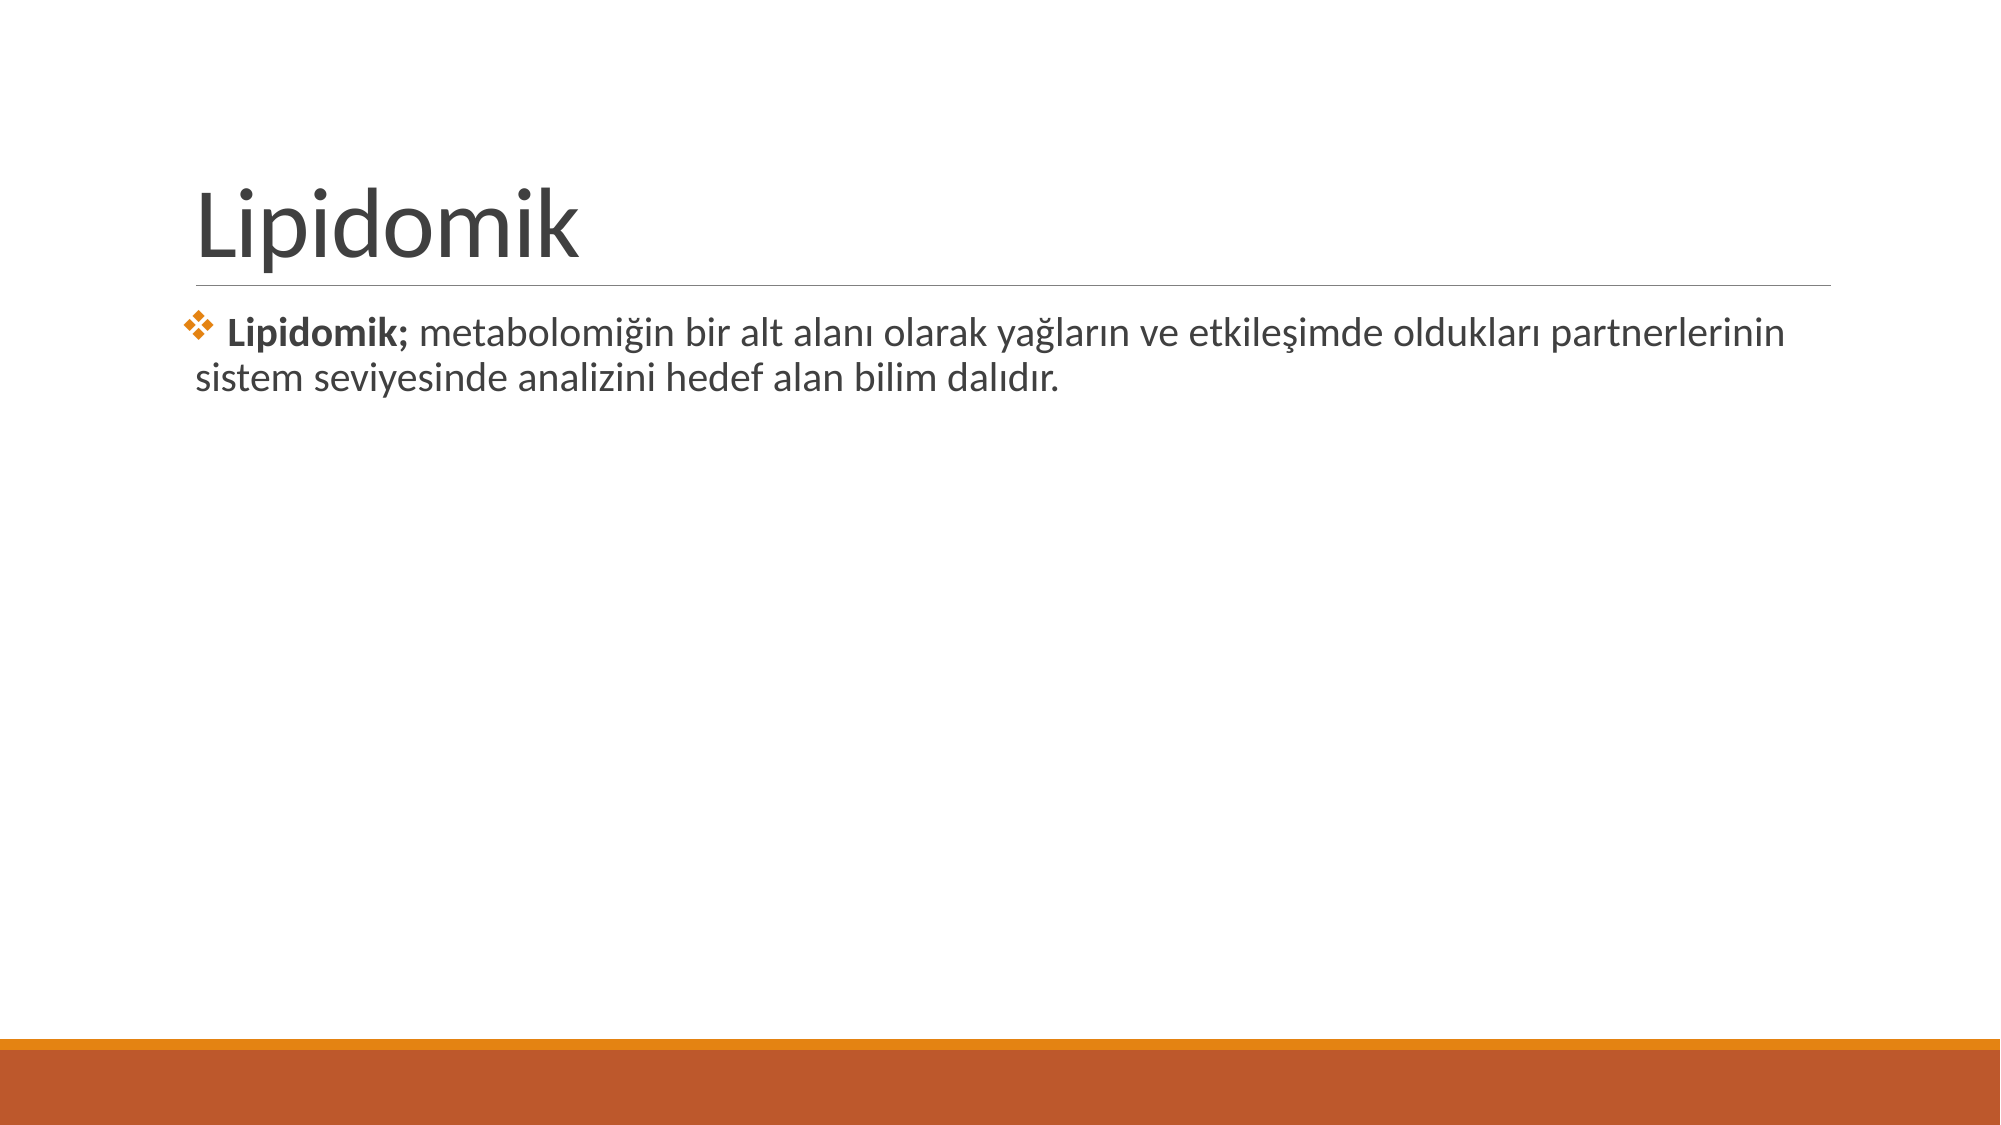

# Lipidomik
 Lipidomik; metabolomiğin bir alt alanı olarak yağların ve etkileşimde oldukları partnerlerinin sistem seviyesinde analizini hedef alan bilim dalıdır.